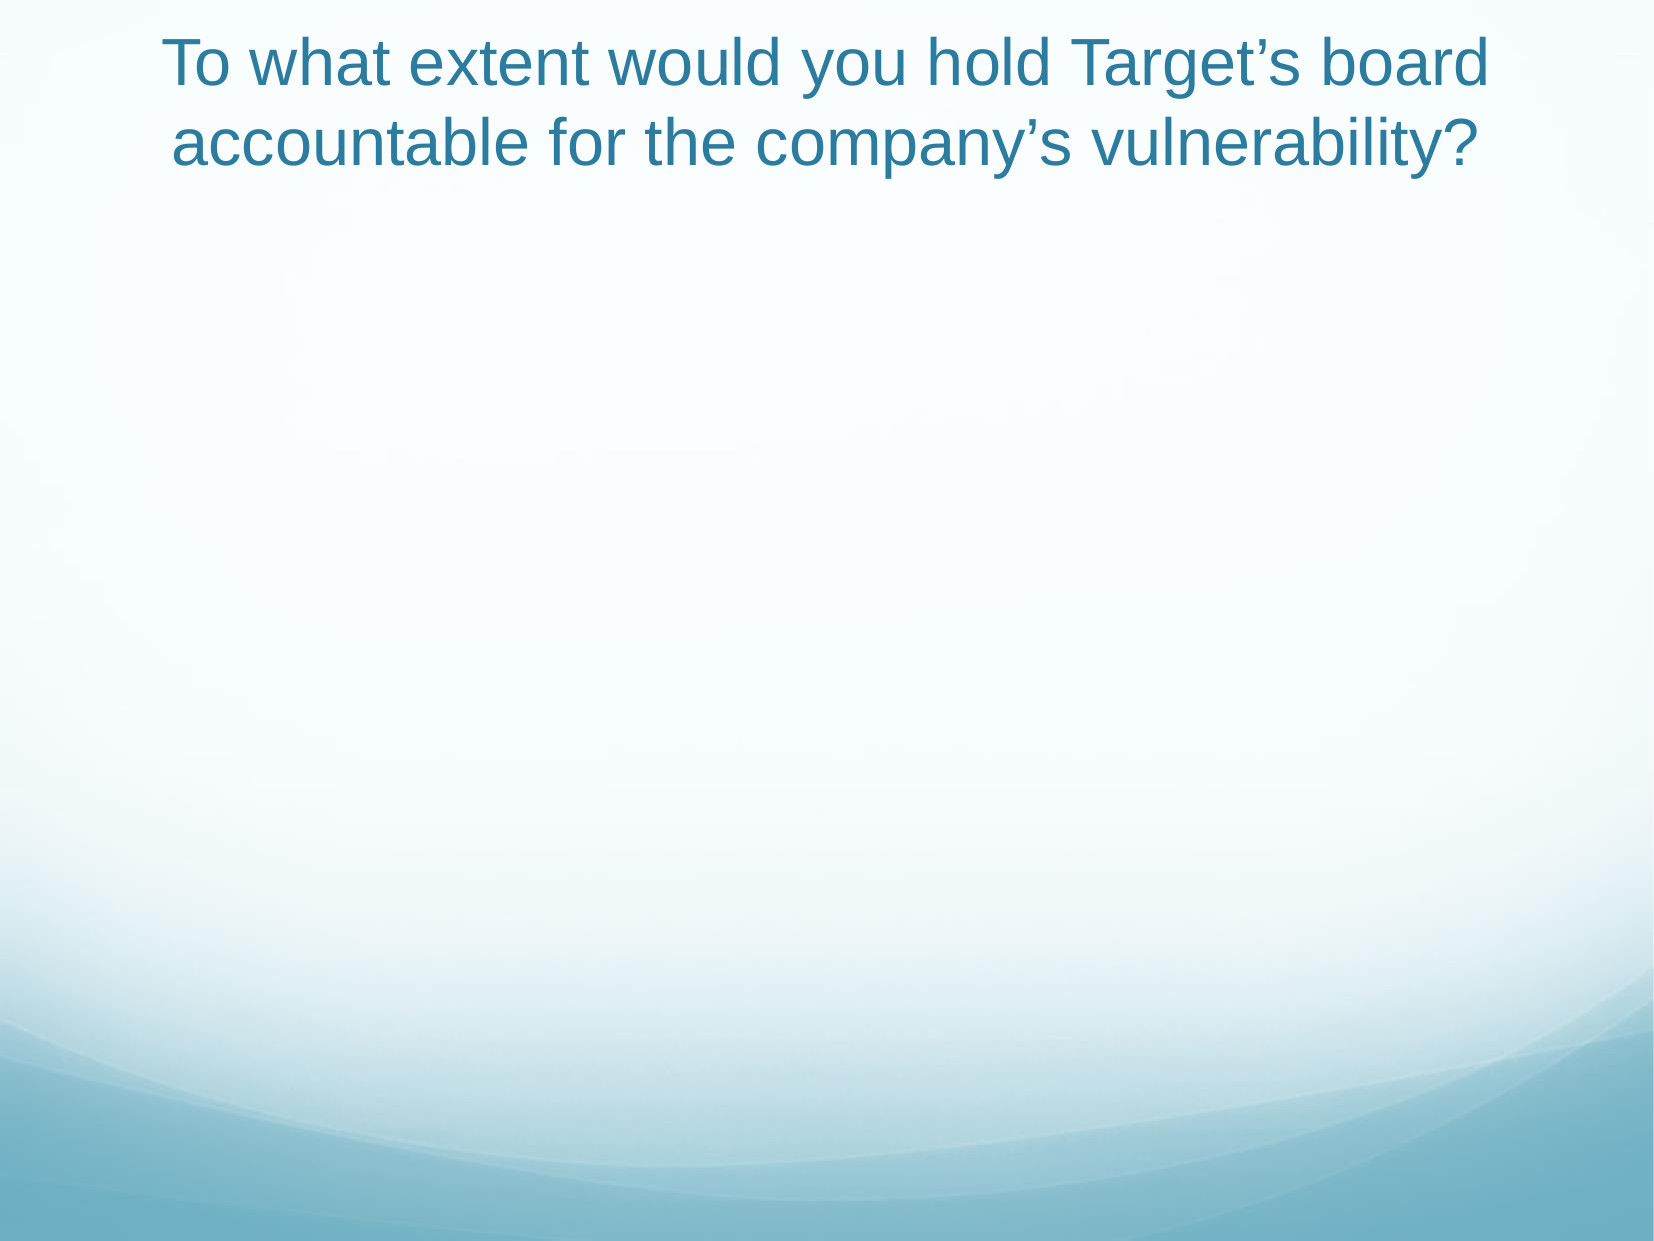

# To what extent would you hold Target’s board accountable for the company’s vulnerability?